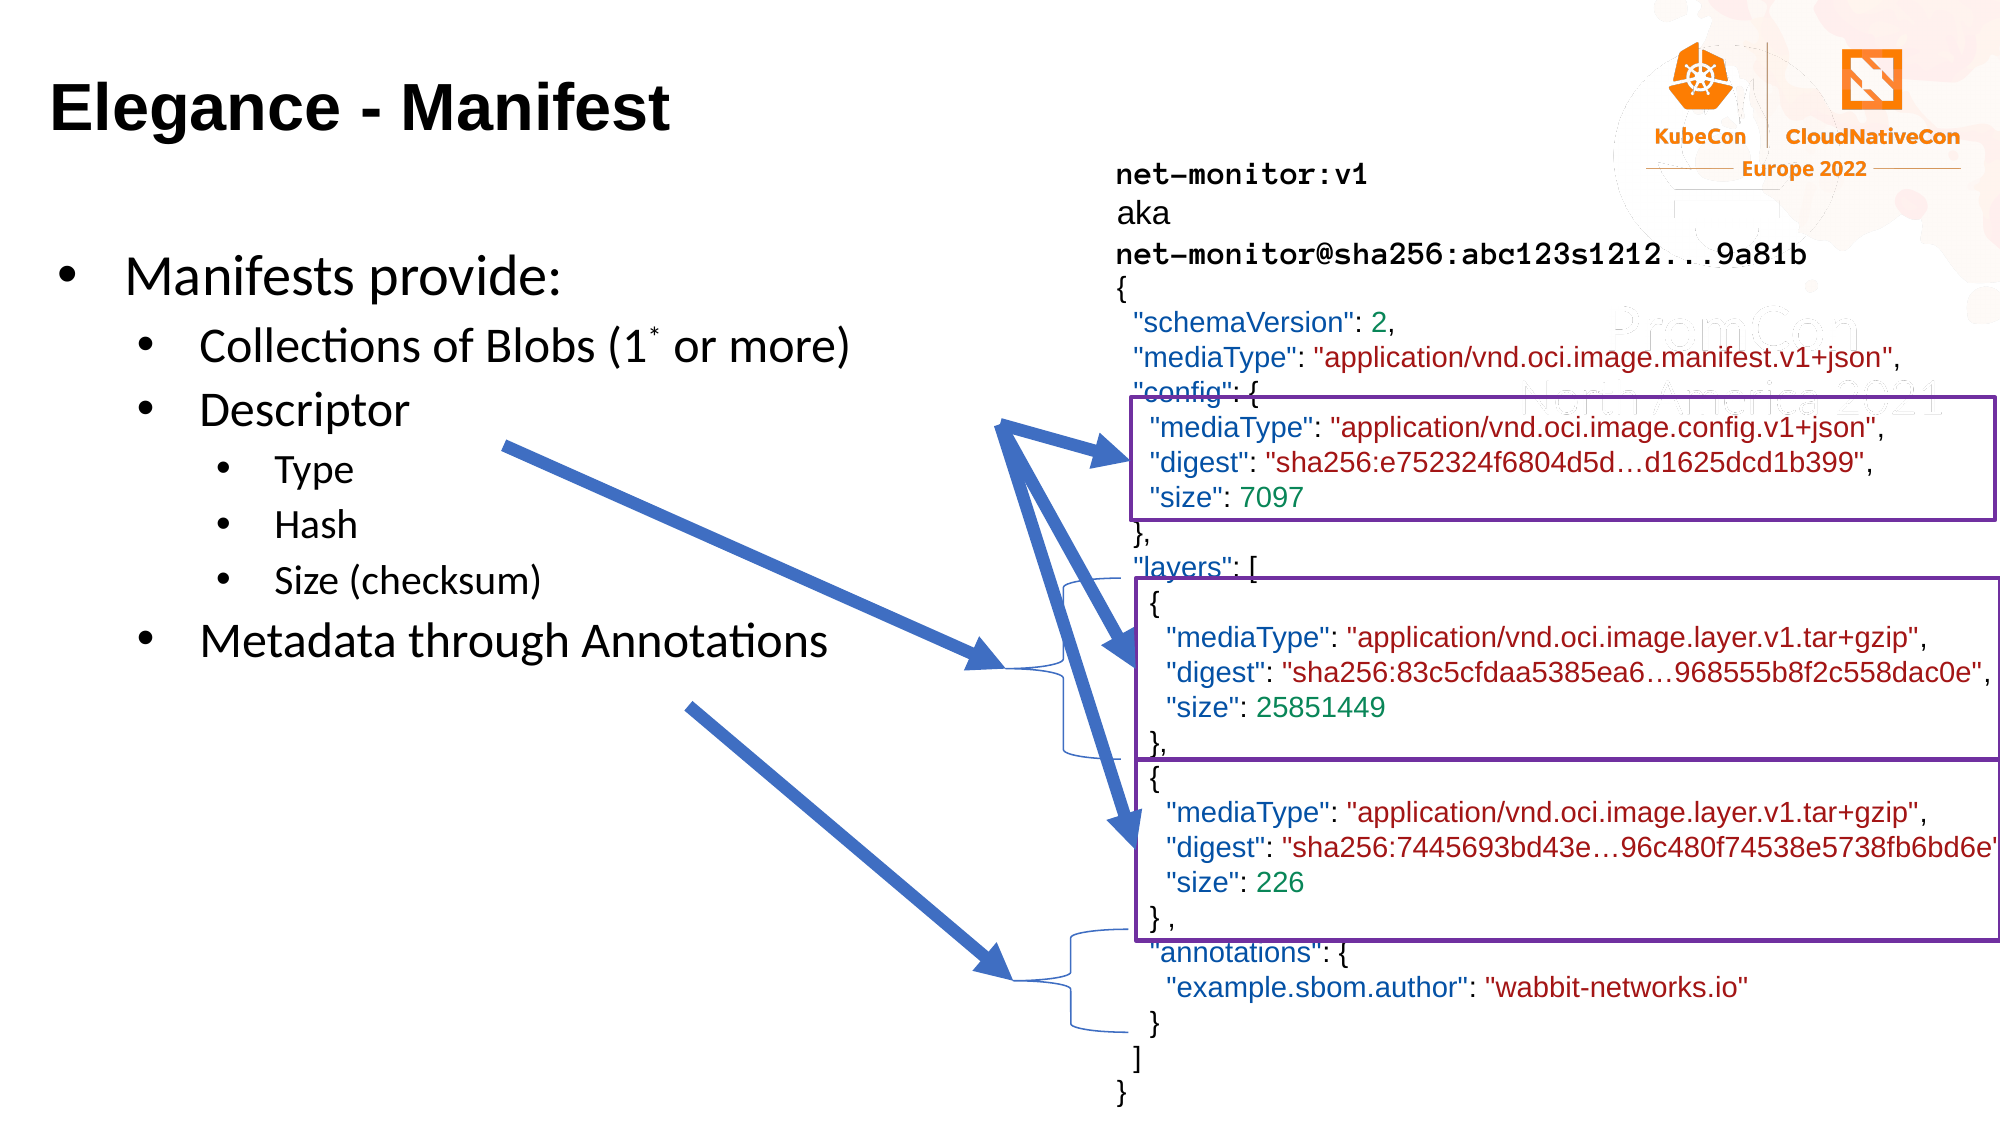

# Elegance - Manifest
{
  "mediaType": "application/vnd.cncf.oras.artifact.manifest.v1+json",
  "artifactType": "application/vnd.oci.image.manifest.v1+json",
  "blobs": [
    {
      "mediaType": "application/vnd.oci.image.config.v1+json",
      "digest": "sha256:e752324f….d0031cf06cdb3c7ad1625dcd1b399",
      "size": 7097
    },
    {
      "mediaType": "application/vnd.oci.image.layer.v1.tar+gzip",
      "digest": "sha256:83c5cfdaa5…5d74de847a7bdd968555b8f2c558dac0e",
      "size": 25851449
    },
    {
      "mediaType": "application/vnd.oci.image.layer.v1.tar+gzip",
      "digest": "sha256:7445693bd43e8246a8c166233392b33143f7f5e396c480f74538e5738fb6bd6e",
      "size": 226
    }
  ]
}

net-monitor:v1
aka
net-monitor@sha256:abc123s1212...9a81b
Manifests provide:
Collections of Blobs (1* or more)
Descriptor
Type
Hash
Size (checksum)
Metadata through Annotations

{
  "schemaVersion": 2,
  "mediaType": "application/vnd.oci.image.manifest.v1+json",
  "config": {
    "mediaType": "application/vnd.oci.image.config.v1+json",
    "digest": "sha256:e752324f6804d5d…d1625dcd1b399",
    "size": 7097
  },
  "layers": [
    {
      "mediaType": "application/vnd.oci.image.layer.v1.tar+gzip",
      "digest": "sha256:83c5cfdaa5385ea6…968555b8f2c558dac0e",
      "size": 25851449
    },
    {
      "mediaType": "application/vnd.oci.image.layer.v1.tar+gzip",
      "digest": "sha256:7445693bd43e…96c480f74538e5738fb6bd6e",
      "size": 226
    } ,
    "annotations": {
      "example.sbom.author": "wabbit-networks.io"
    }
  ]
}

{
  "mediaType": "application/vnd.cncf.oras.artifact.manifest.v1+json",
  "artifactType": "sbom/example",
  "blobs": [
    {
      "mediaType": "application/tar",
      "digest": "sha256:9834876dcfb05cb167a5c…8f2f9d09af107ee8f0",
      "size": 32654
    }
  ],
  "subject": {
    "mediaType": "application/vnd.oci.image.manifest.v1+json",
    "digest": "sha256:73c803930ea3b…51fe7b00369da519a3c333",
    "size": 16724
  },
  "annotations": {
    "example.sbom.author": "wabbit-networks.io"
  }
}